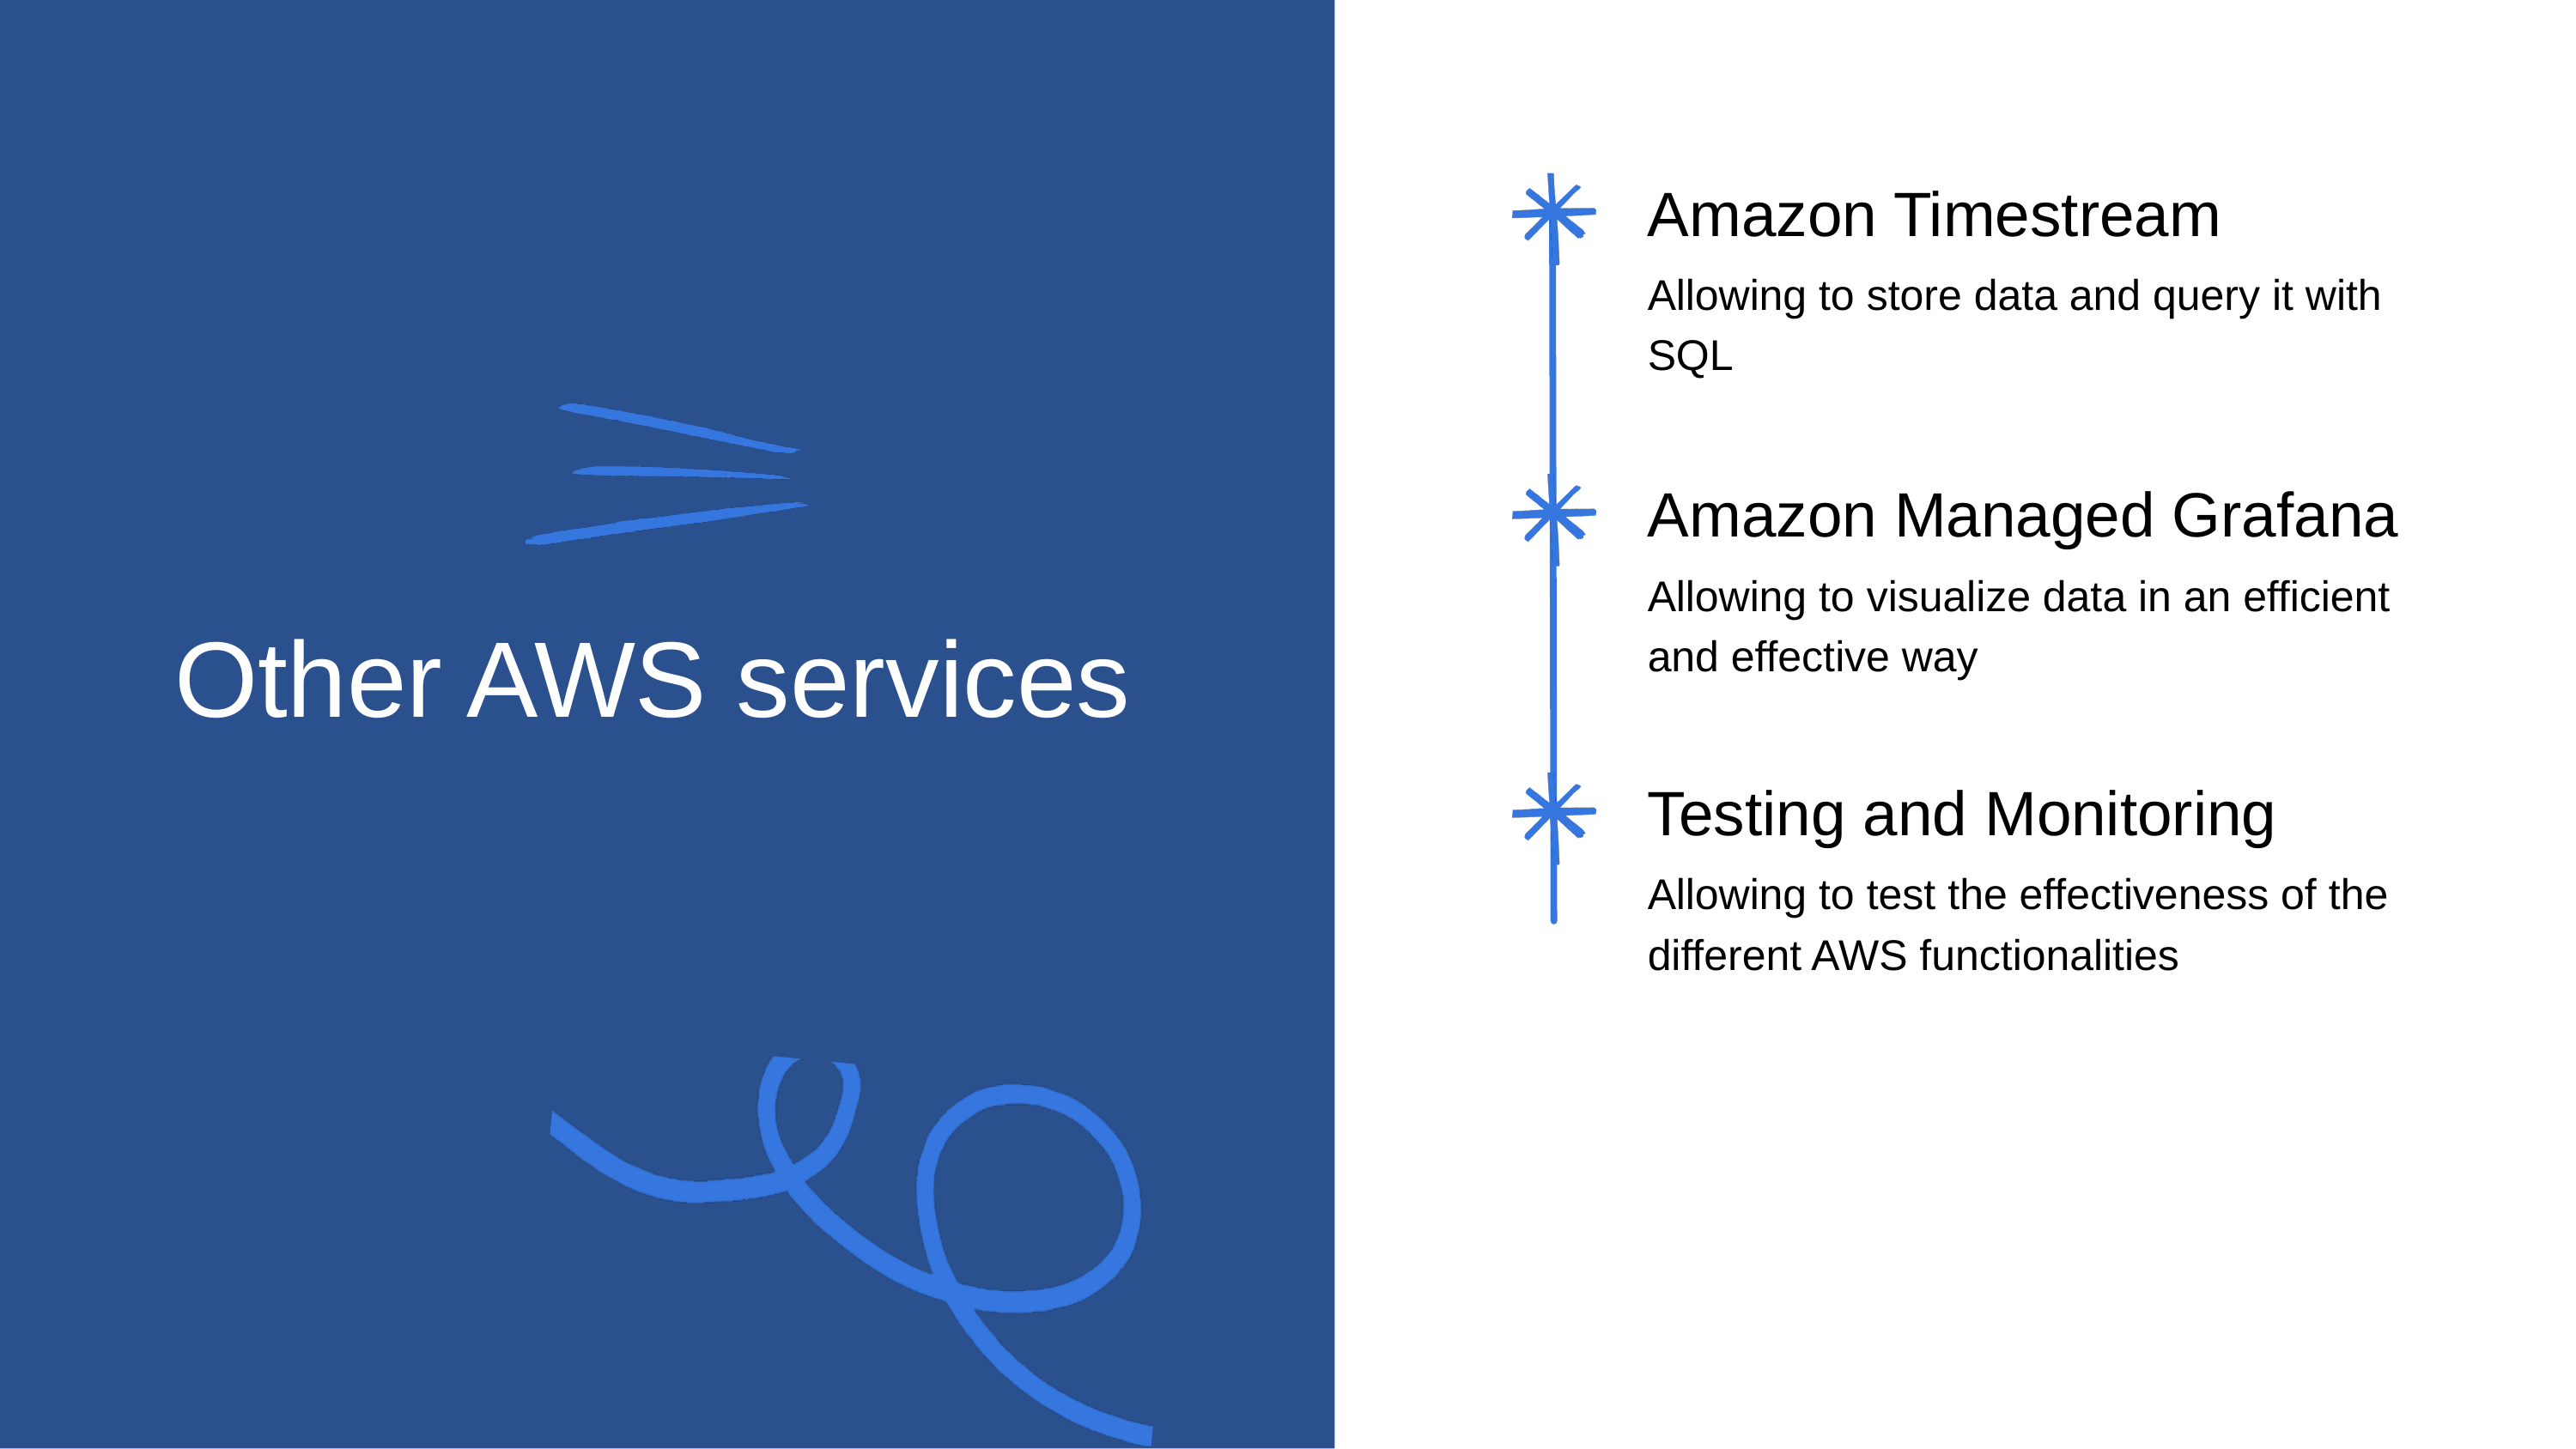

Amazon Timestream
Allowing to store data and query it with SQL

Amazon Managed Grafana
Allowing to visualize data in an efficient and effective way
Other AWS services

Testing and Monitoring
Allowing to test the effectiveness of the different AWS functionalities